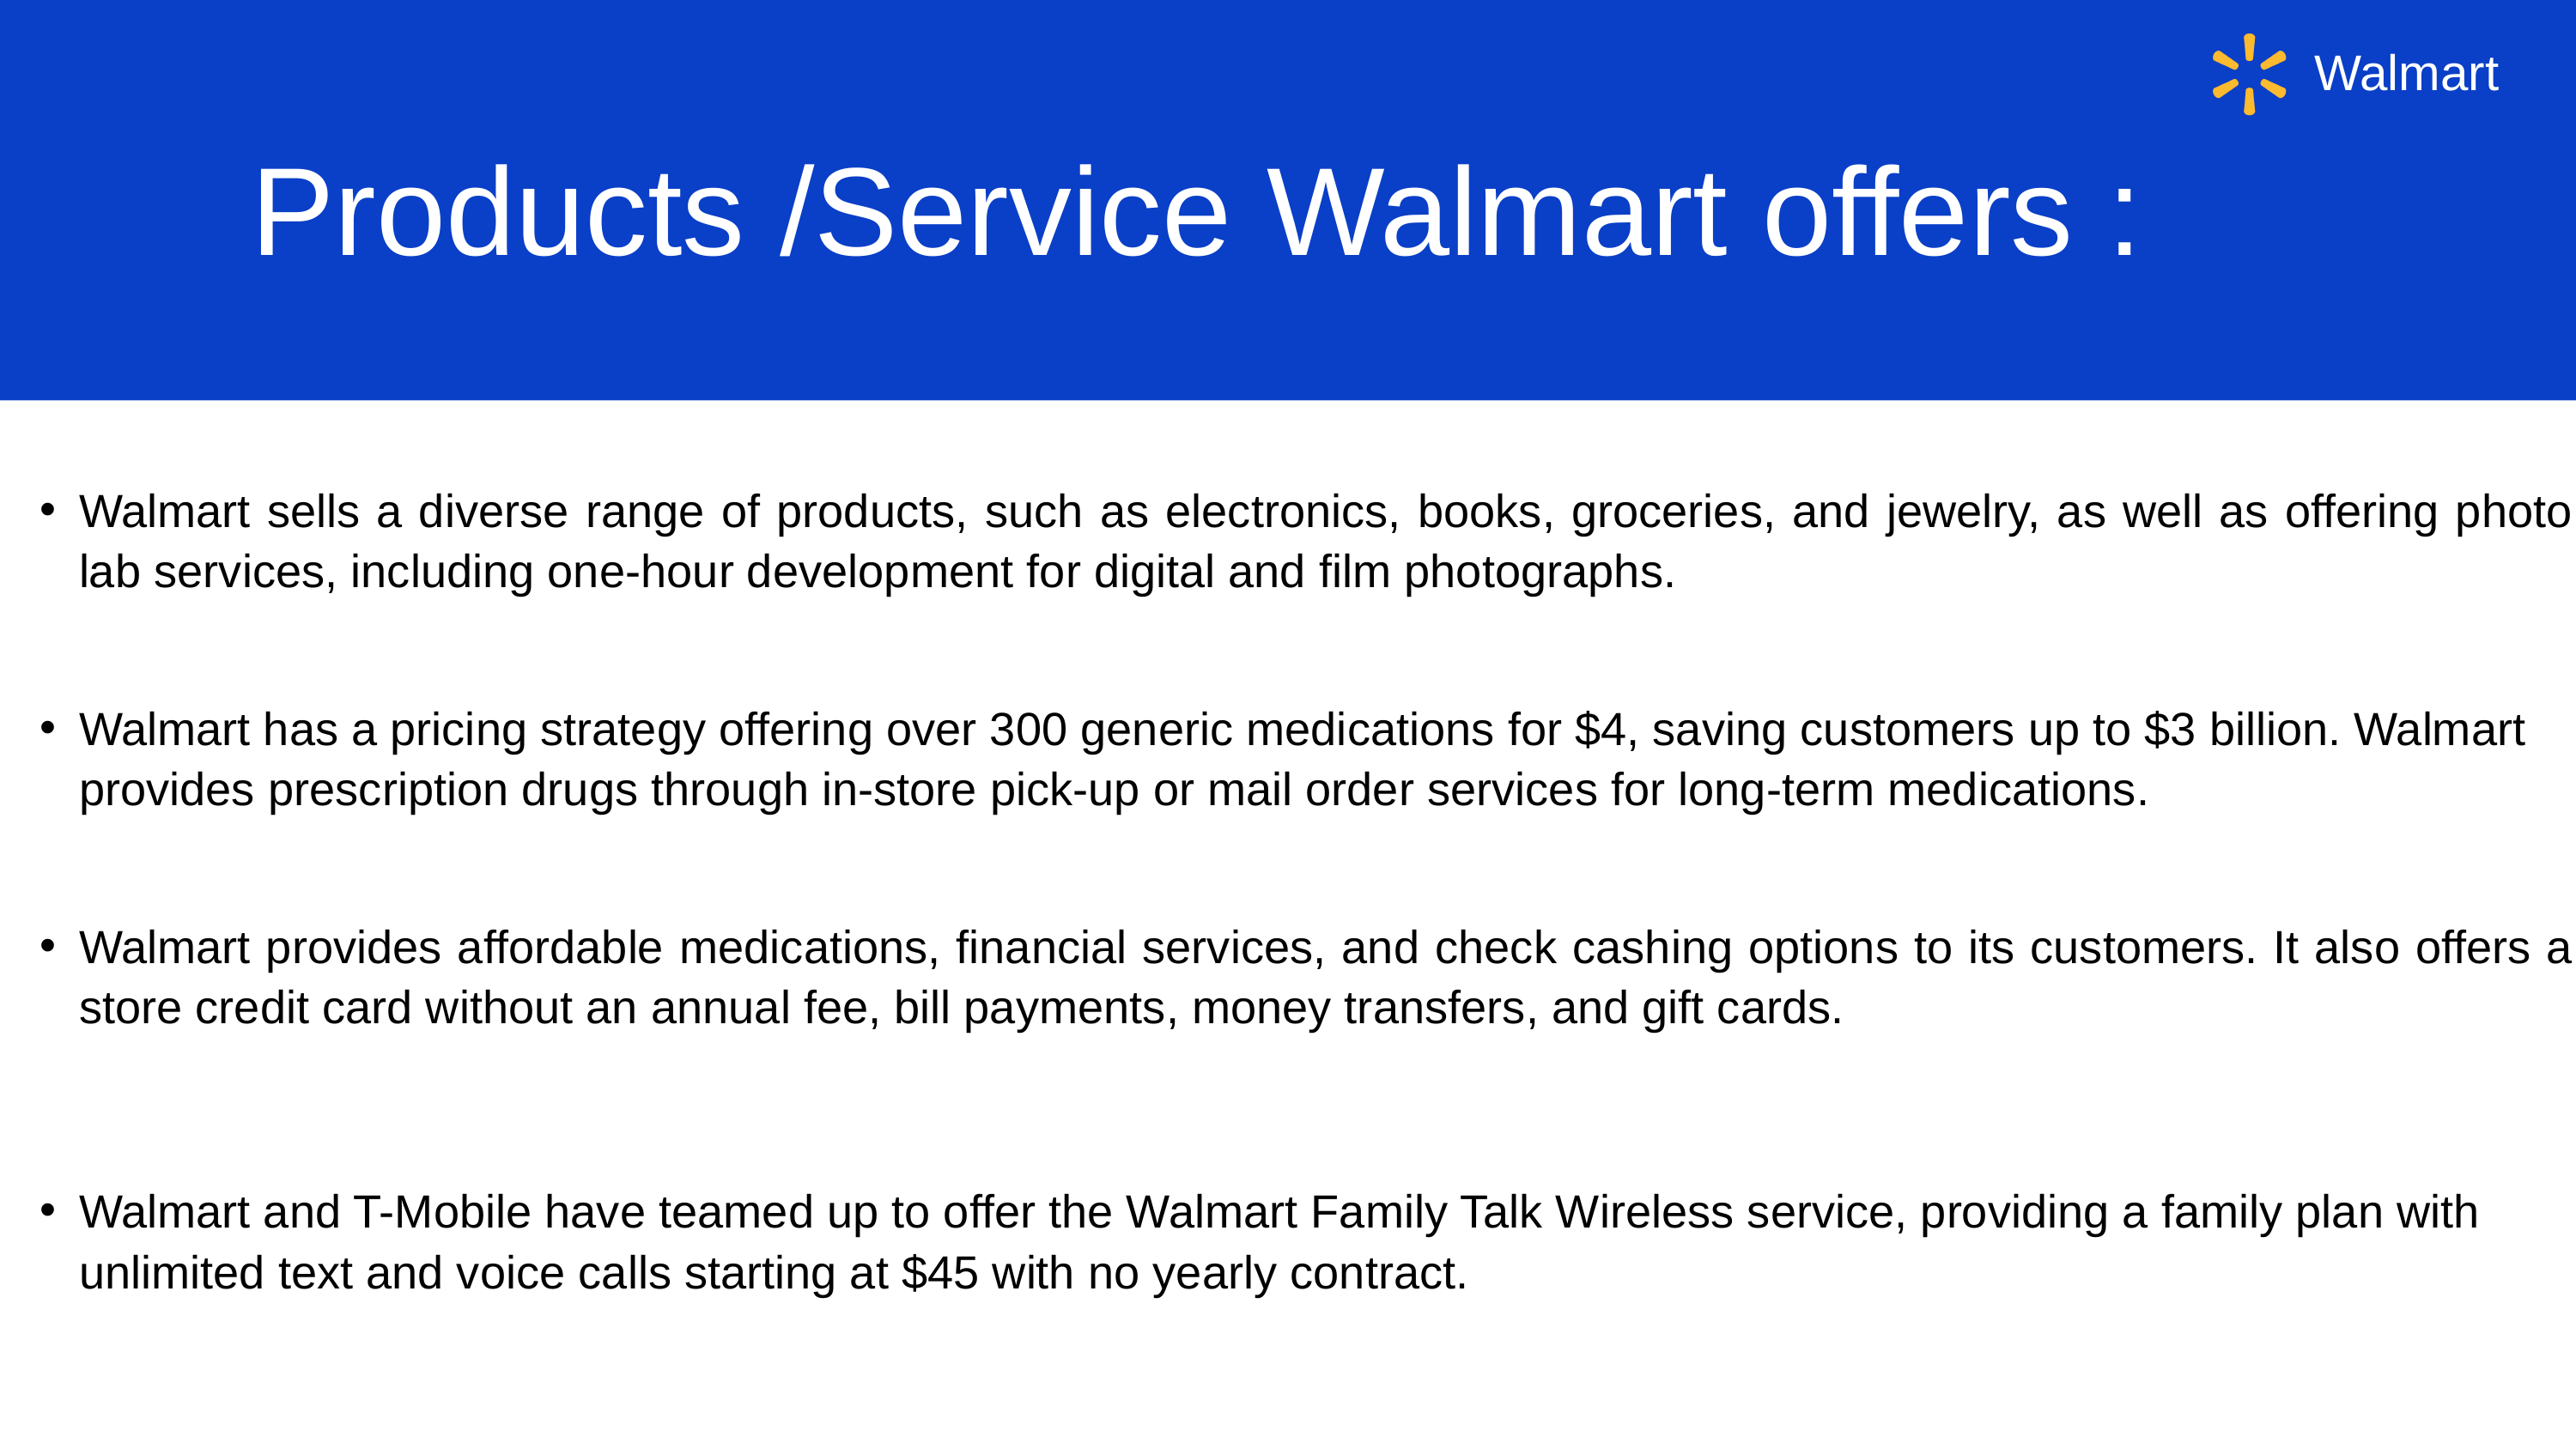

Walmart
Products /Service Walmart offers :
Walmart sells a diverse range of products, such as electronics, books, groceries, and jewelry, as well as offering photo lab services, including one-hour development for digital and film photographs.
Walmart has a pricing strategy offering over 300 generic medications for $4, saving customers up to $3 billion. Walmart provides prescription drugs through in-store pick-up or mail order services for long-term medications.
Walmart provides affordable medications, financial services, and check cashing options to its customers. It also offers a store credit card without an annual fee, bill payments, money transfers, and gift cards.
Walmart and T-Mobile have teamed up to offer the Walmart Family Talk Wireless service, providing a family plan with unlimited text and voice calls starting at $45 with no yearly contract.